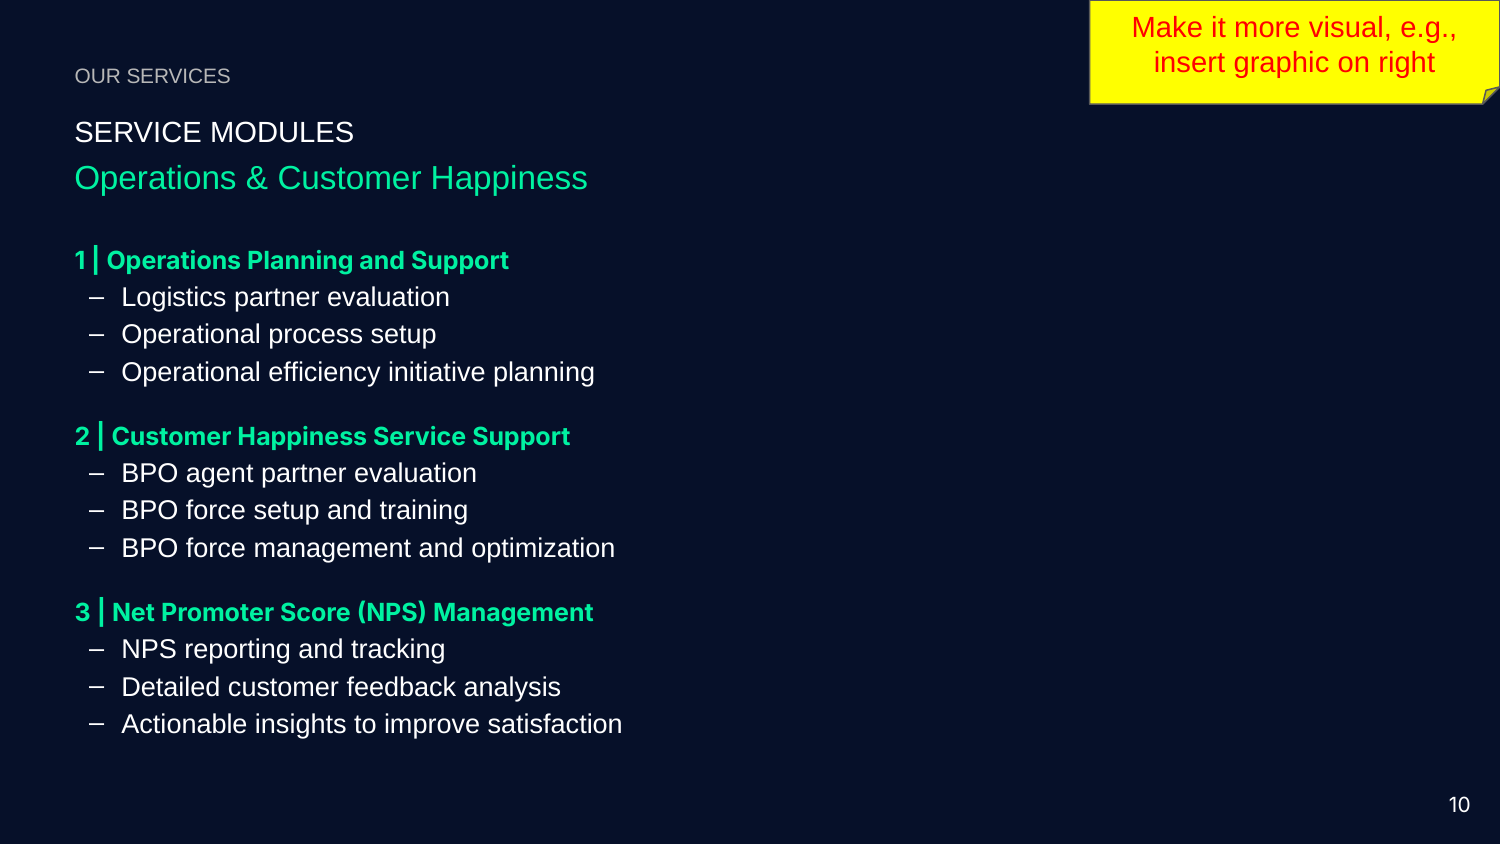

Make it more visual, e.g., insert graphic on right
OUR SERVICES
SERVICE MODULES
Operations & Customer Happiness
1 | Operations Planning and Support
Logistics partner evaluation
Operational process setup
Operational efficiency initiative planning
2 | Customer Happiness Service Support
BPO agent partner evaluation
BPO force setup and training
BPO force management and optimization
3 | Net Promoter Score (NPS) Management
NPS reporting and tracking
Detailed customer feedback analysis
Actionable insights to improve satisfaction
10